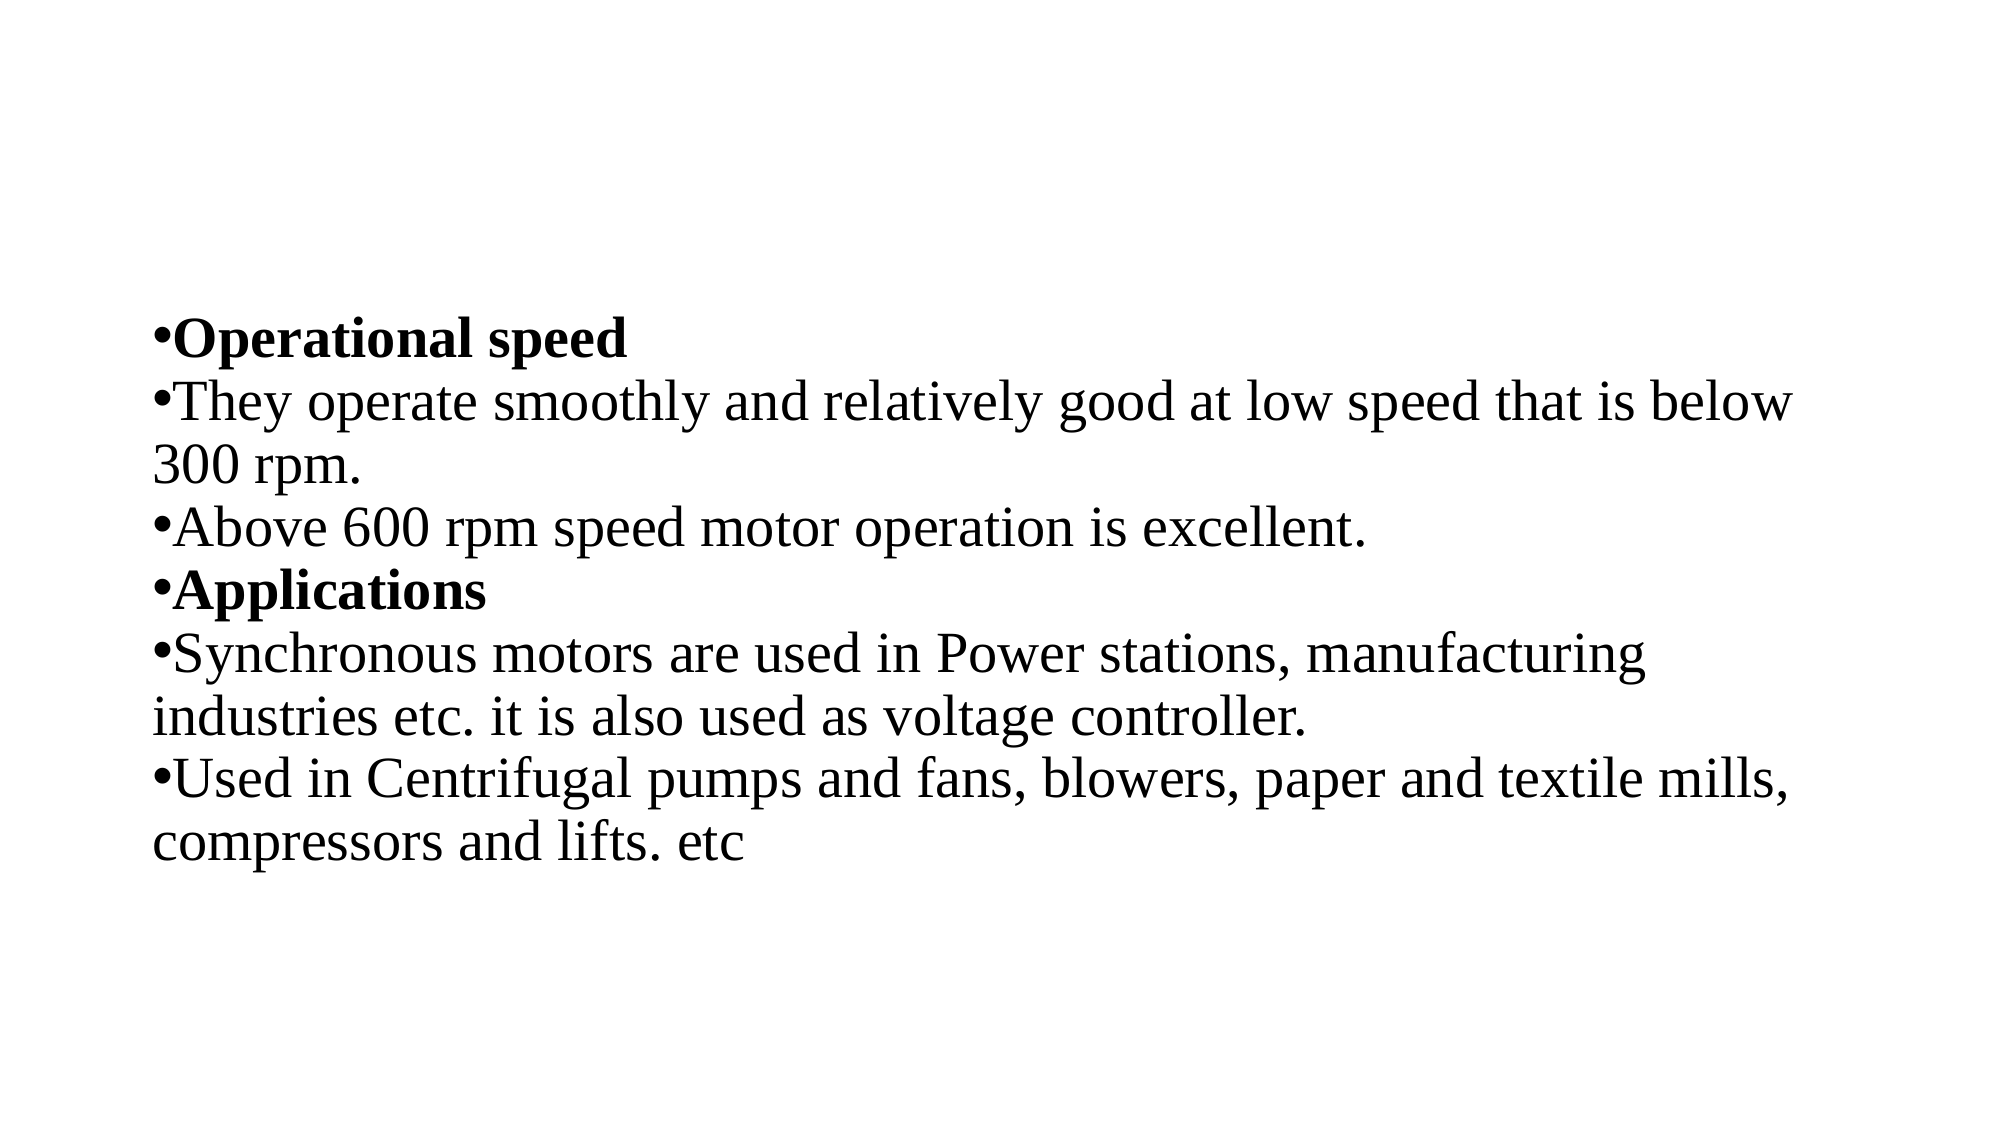

Operational speed
They operate smoothly and relatively good at low speed that is below 300 rpm.
Above 600 rpm speed motor operation is excellent.
Applications
Synchronous motors are used in Power stations, manufacturing industries etc. it is also used as voltage controller.
Used in Centrifugal pumps and fans, blowers, paper and textile mills, compressors and lifts. etc